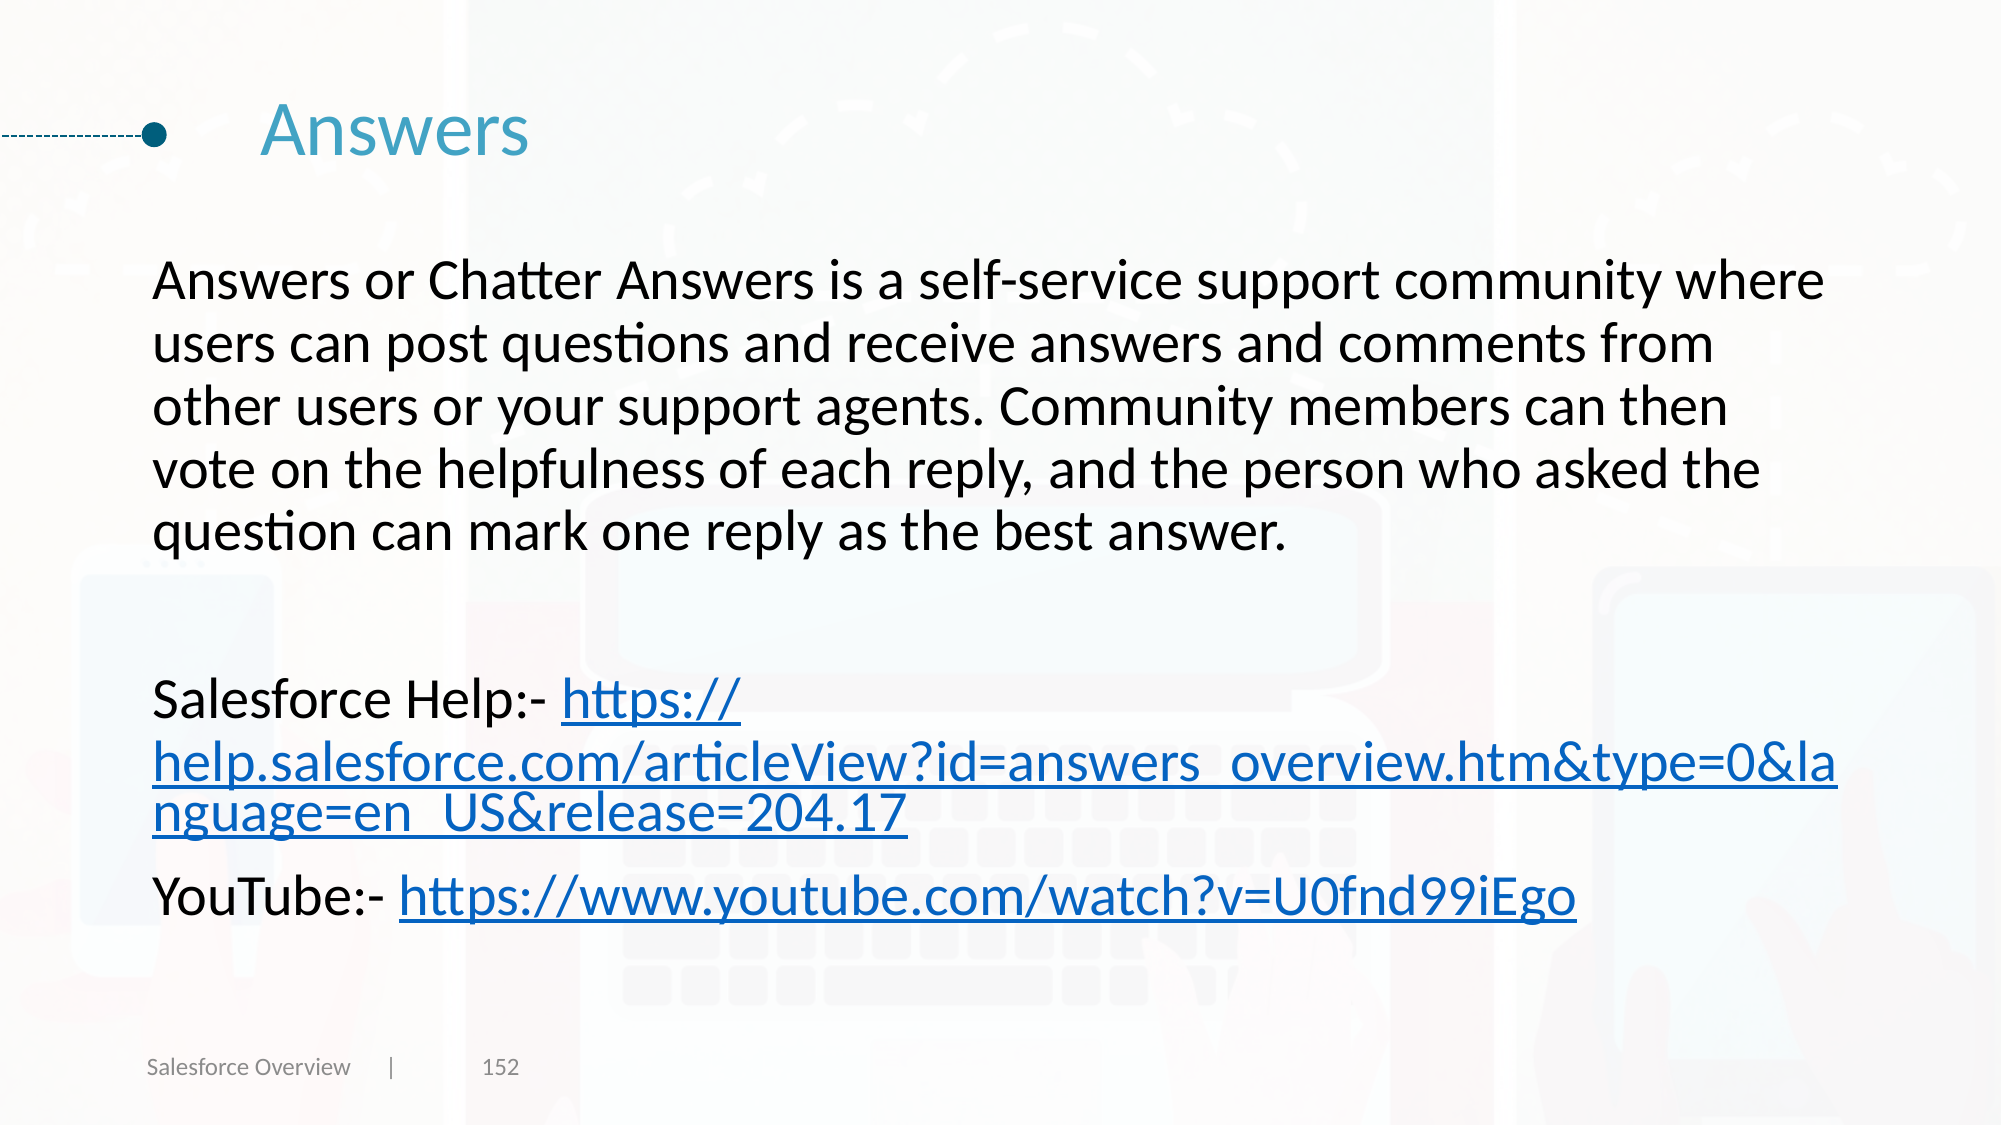

# Answers
Answers or Chatter Answers is a self-service support community where users can post questions and receive answers and comments from other users or your support agents. Community members can then vote on the helpfulness of each reply, and the person who asked the question can mark one reply as the best answer.

Salesforce Help:- https://help.salesforce.com/articleView?id=answers_overview.htm&type=0&language=en_US&release=204.17
YouTube:- https://www.youtube.com/watch?v=U0fnd99iEgo

Salesforce Overview      |
152